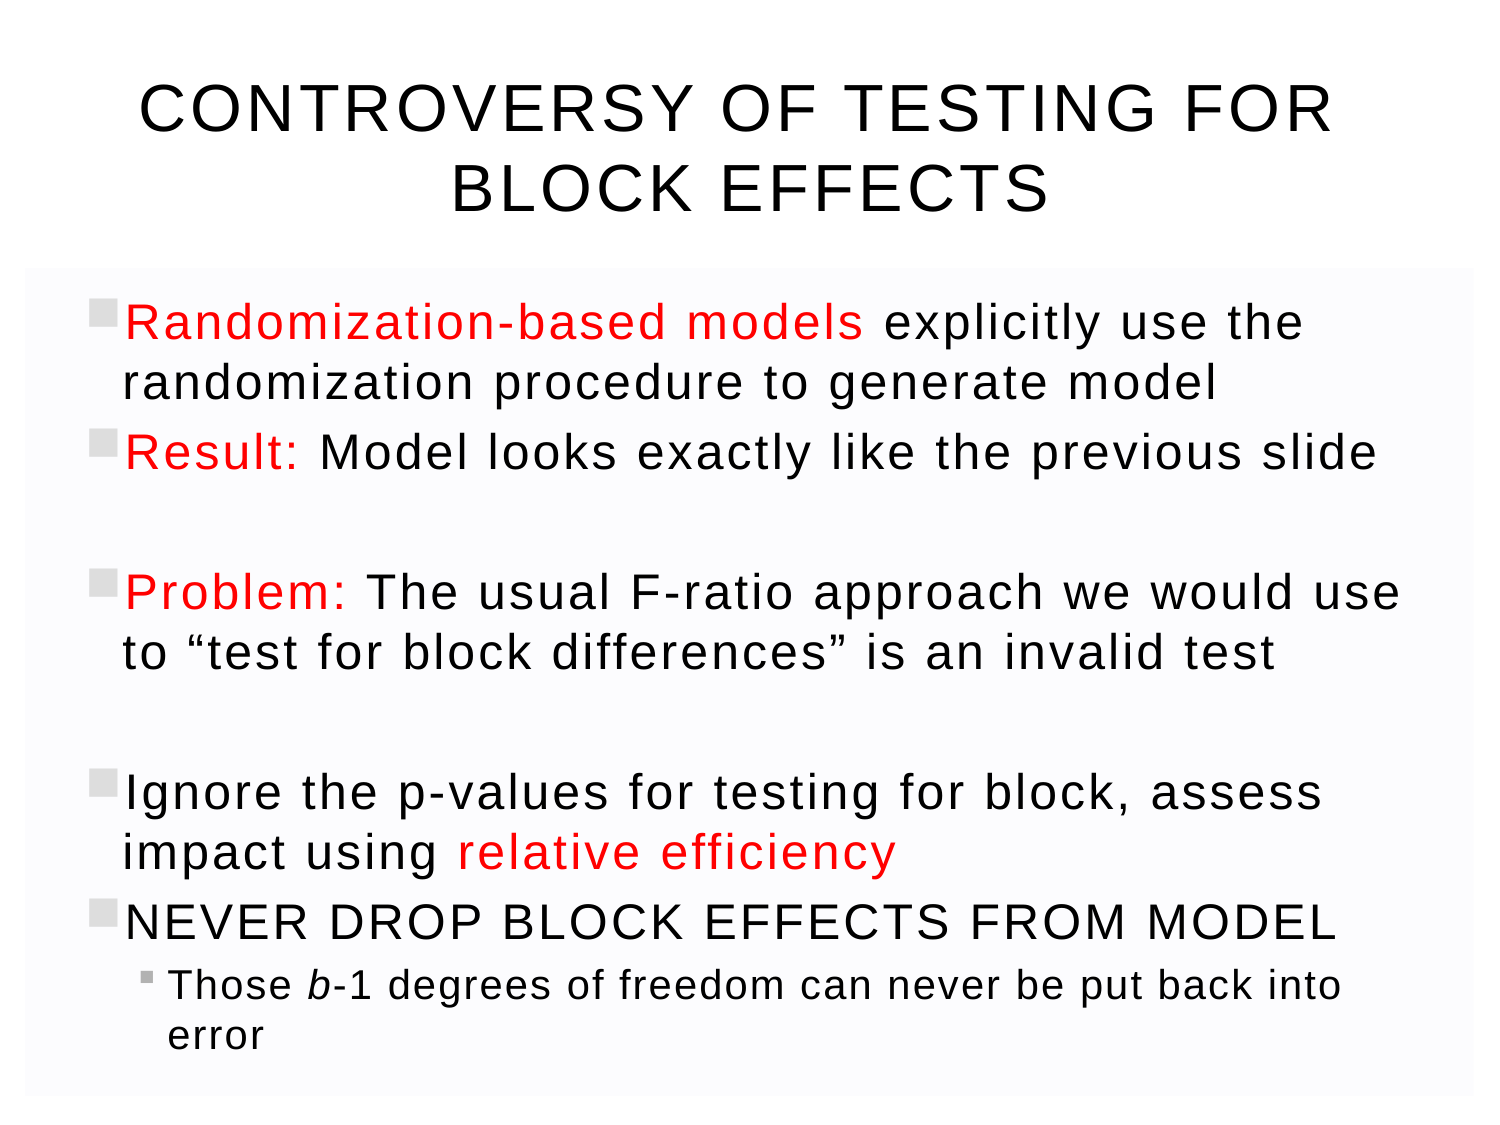

# Controversy of Testing for block effects
Randomization-based models explicitly use the randomization procedure to generate model
Result: Model looks exactly like the previous slide

Problem: The usual F-ratio approach we would use to “test for block differences” is an invalid test

Ignore the p-values for testing for block, assess impact using relative efficiency
NEVER DROP BLOCK EFFECTS FROM MODEL
Those b-1 degrees of freedom can never be put back into error